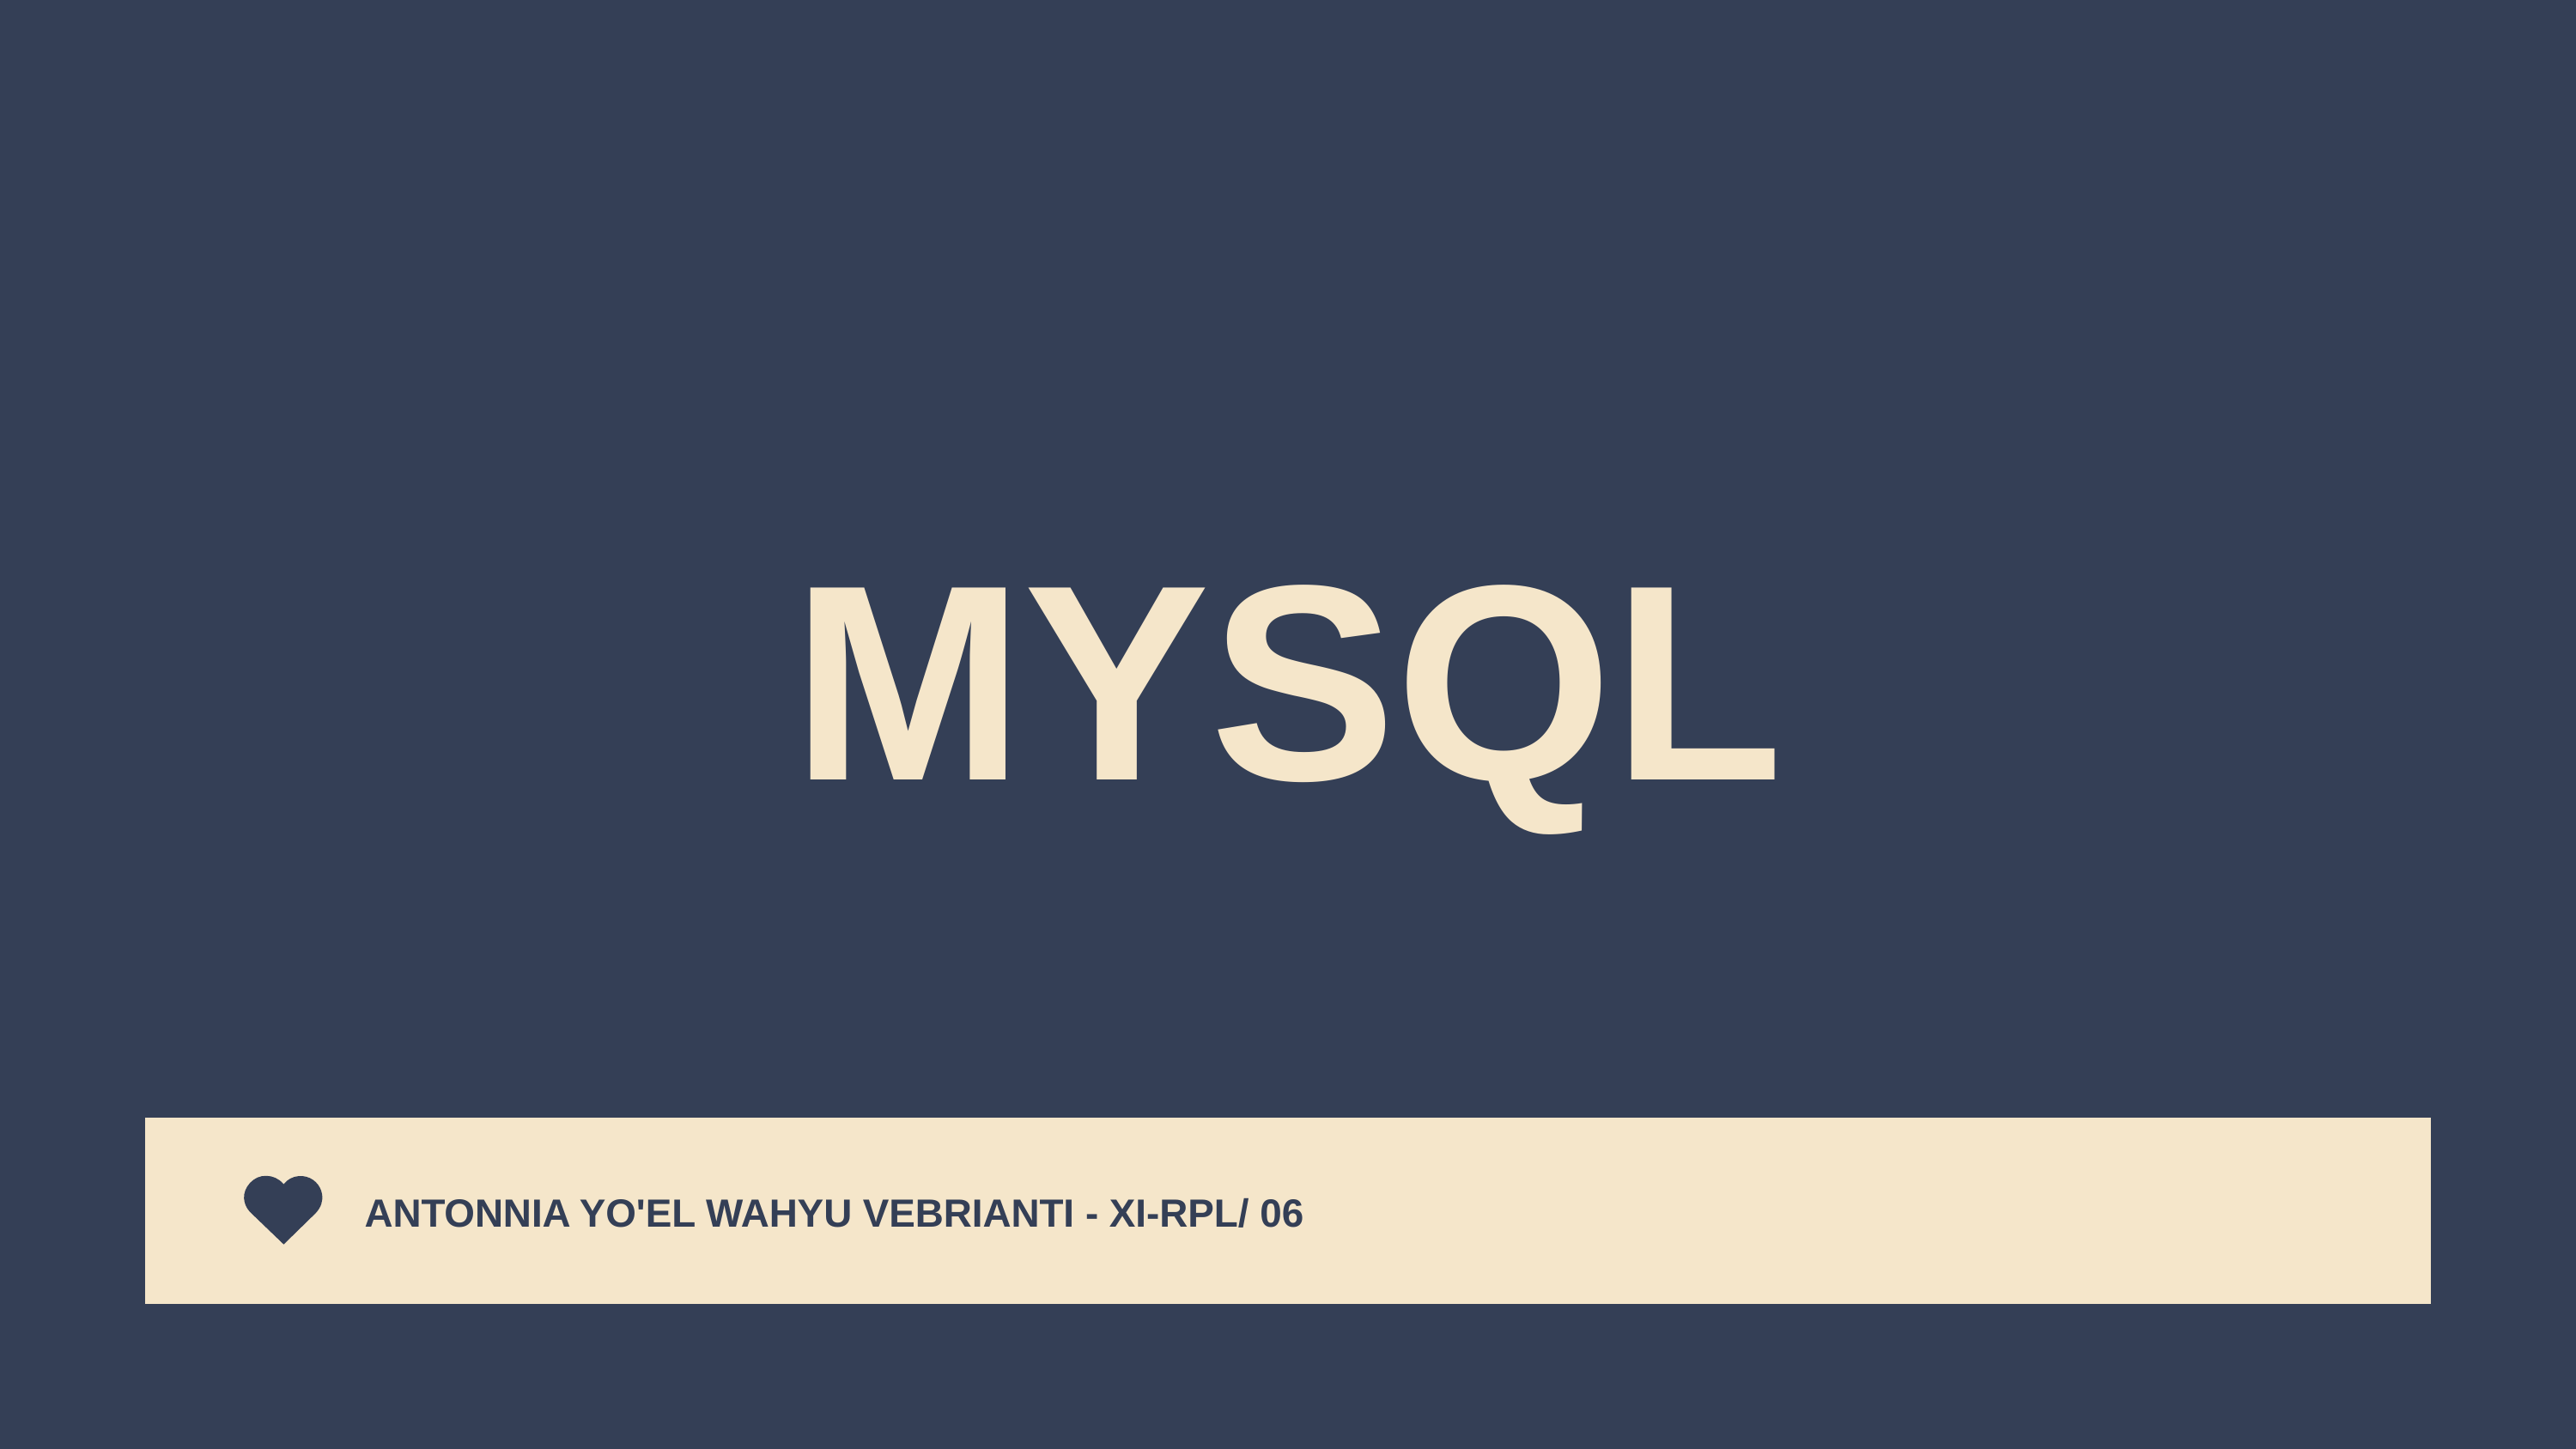

MYSQL

ANTONNIA YO'EL WAHYU VEBRIANTI - XI-RPL/ 06